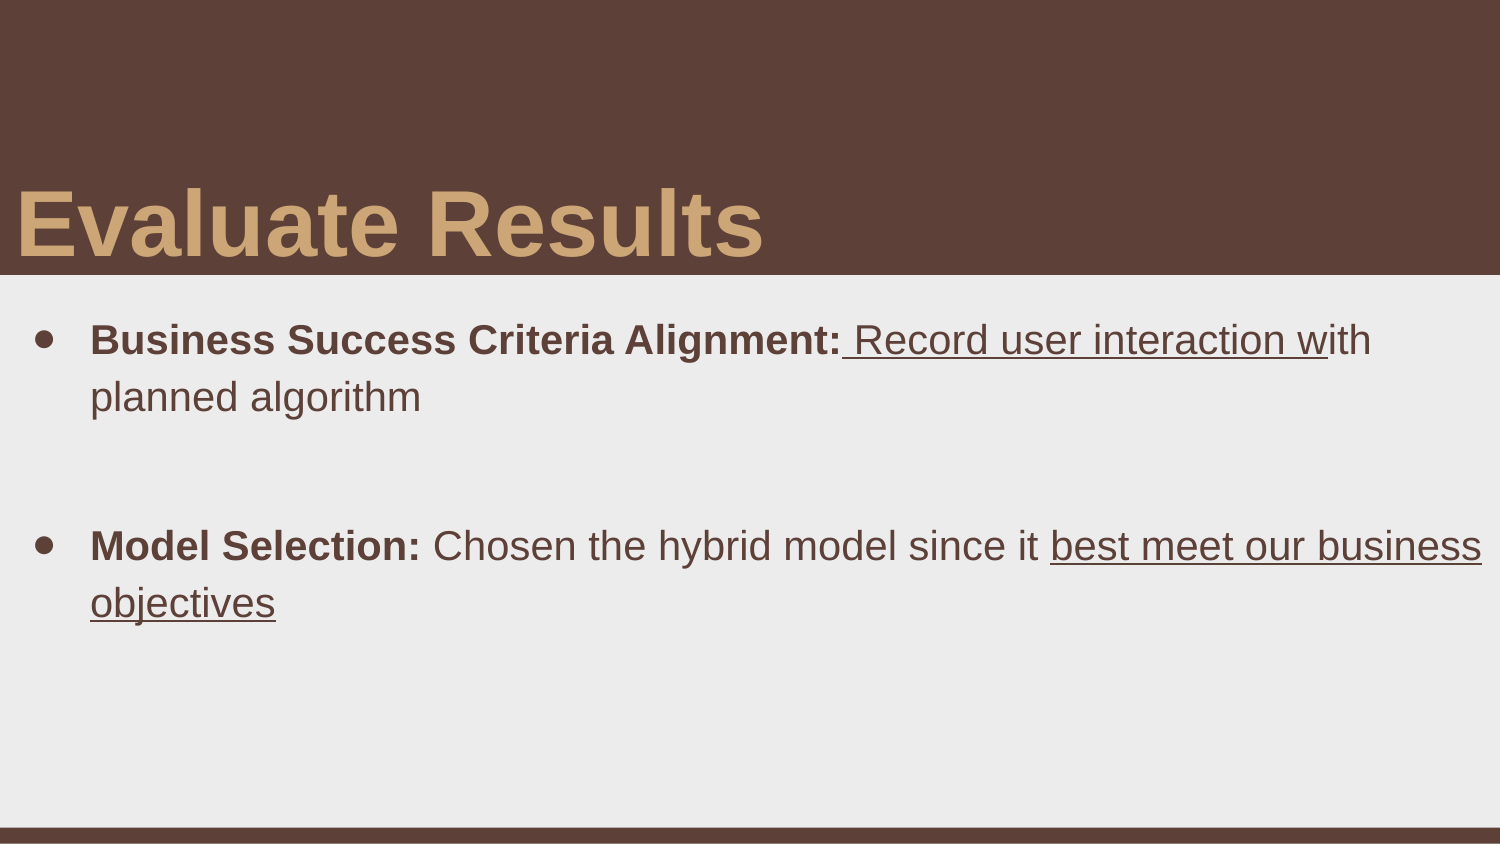

# Evaluate Results
Business Success Criteria Alignment: Record user interaction with planned algorithm

Model Selection: Chosen the hybrid model since it best meet our business objectives